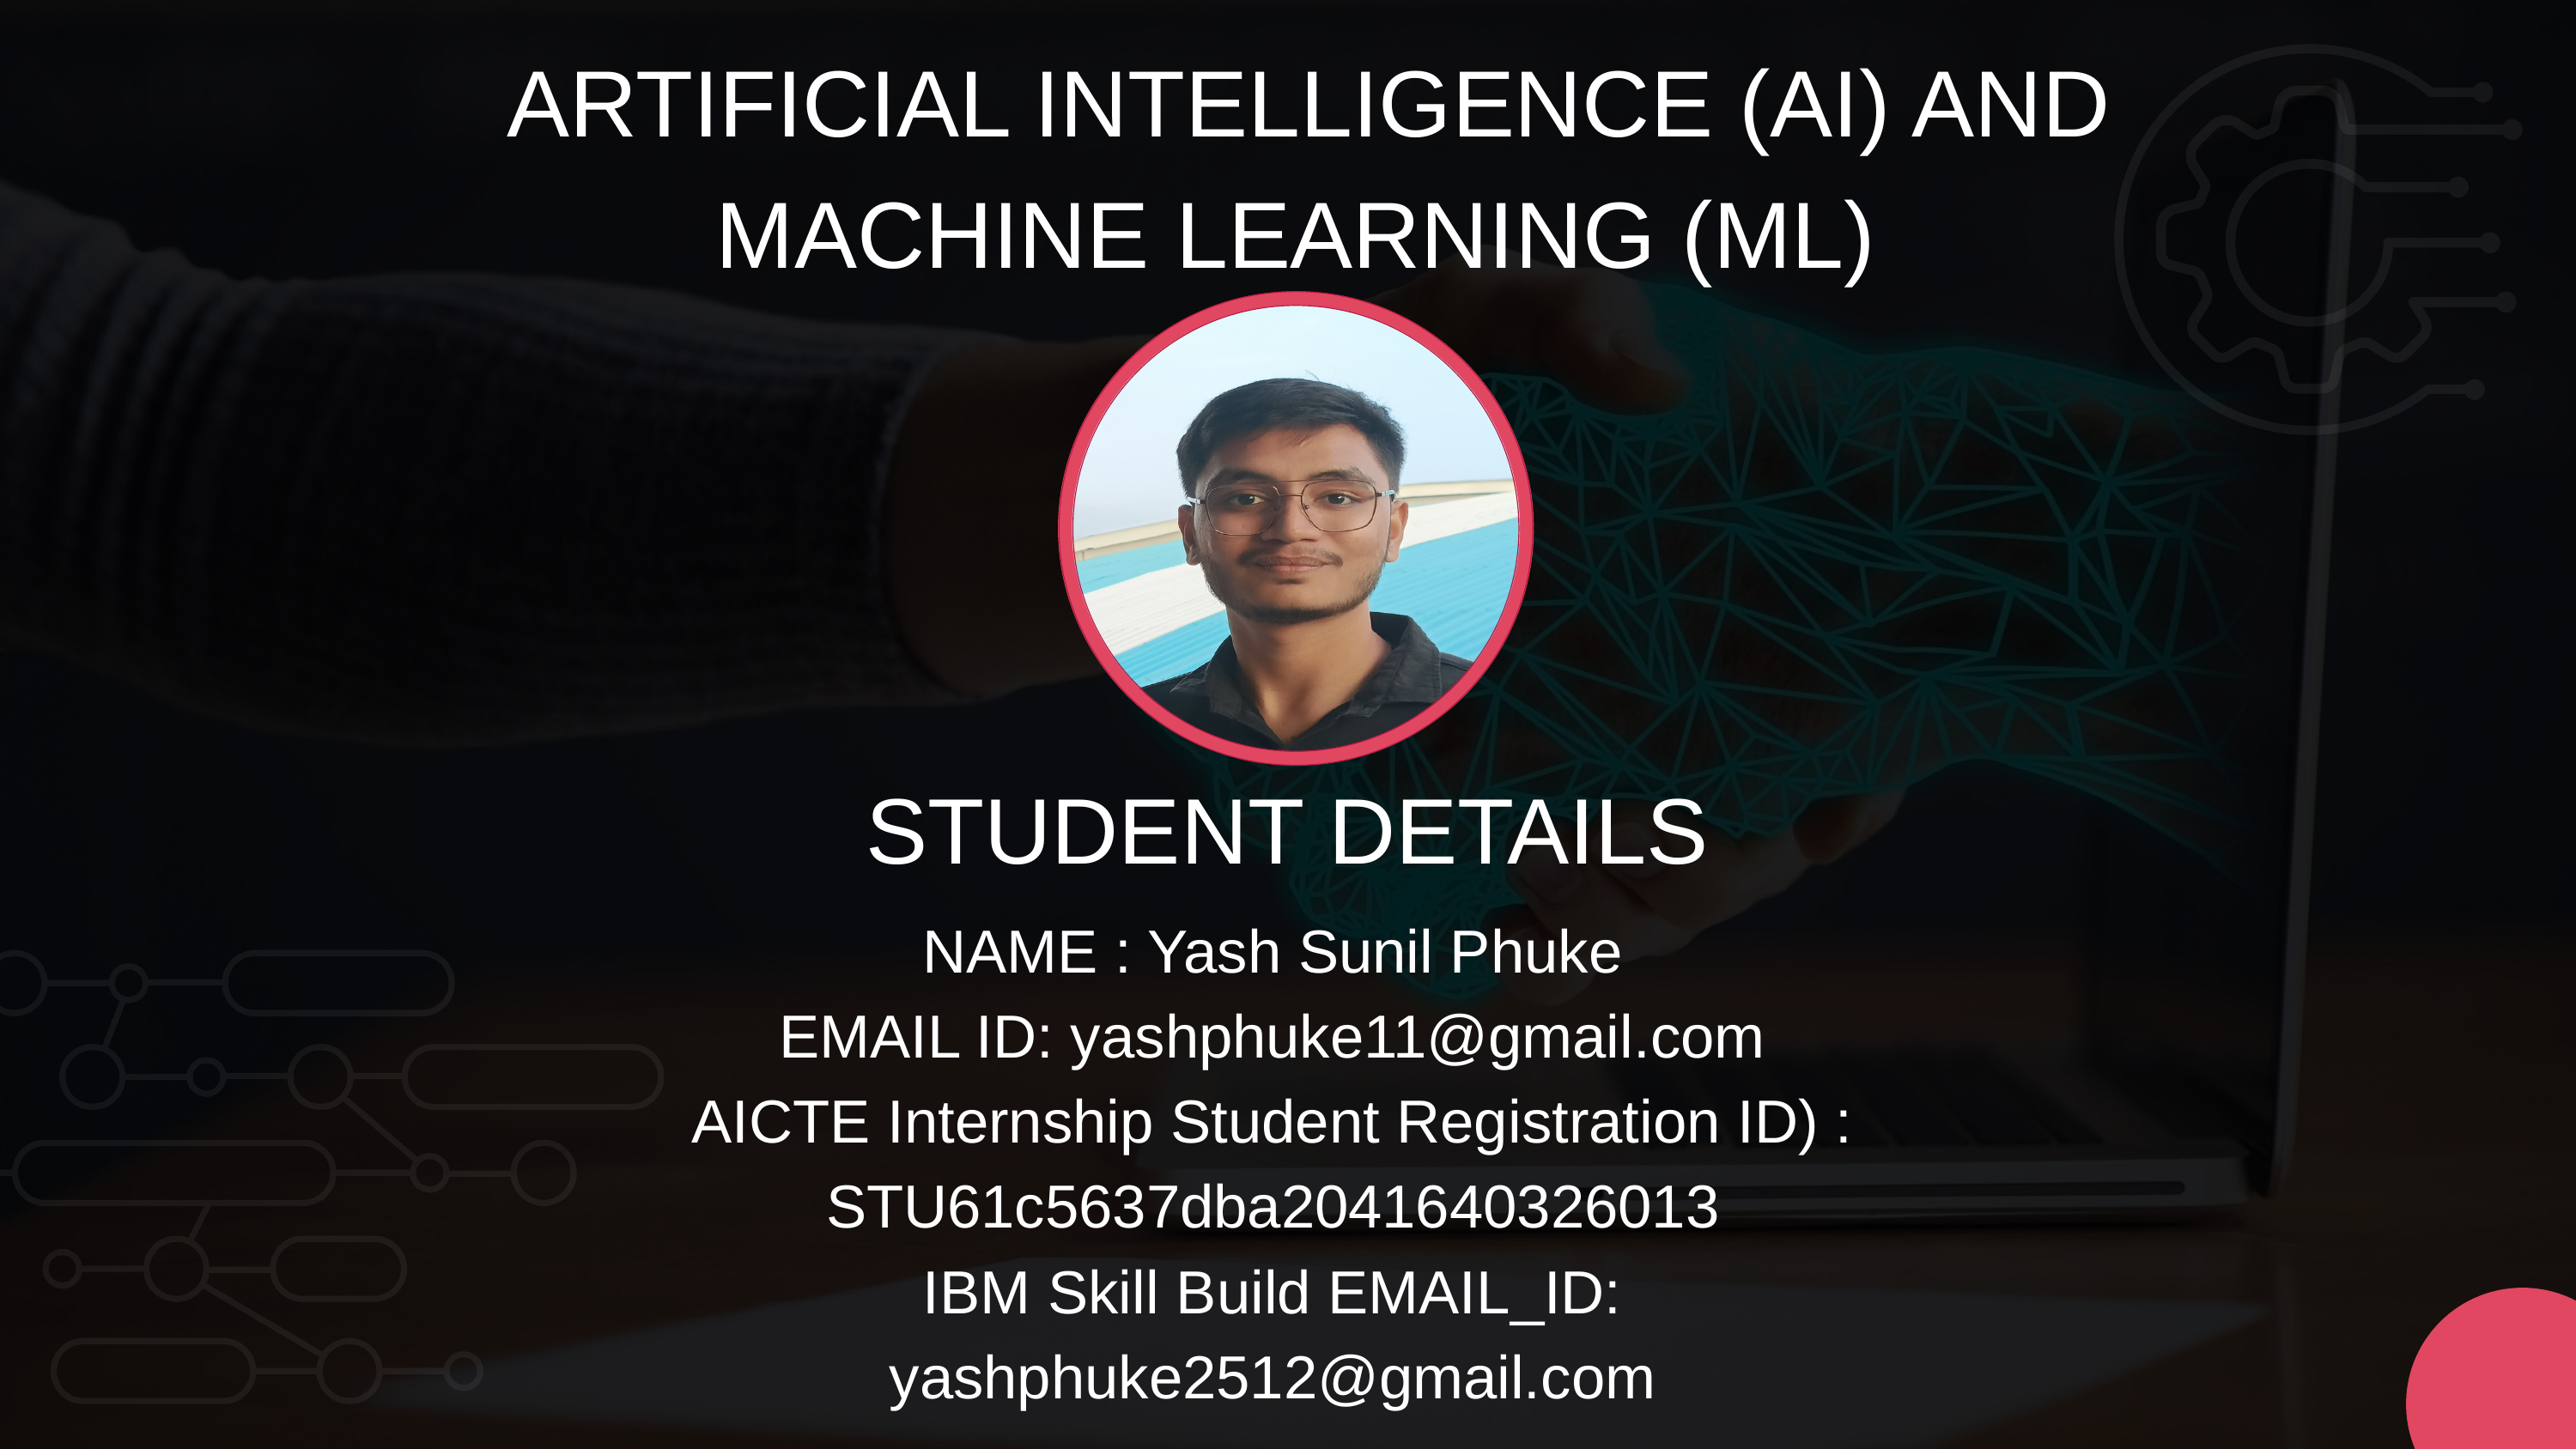

ARTIFICIAL INTELLIGENCE (AI) AND MACHINE LEARNING (ML)

STUDENT DETAILS
NAME : Yash Sunil Phuke
EMAIL ID: yashphuke11@gmail.com
AICTE Internship Student Registration ID) : STU61c5637dba2041640326013
IBM Skill Build EMAIL_ID: yashphuke2512@gmail.com